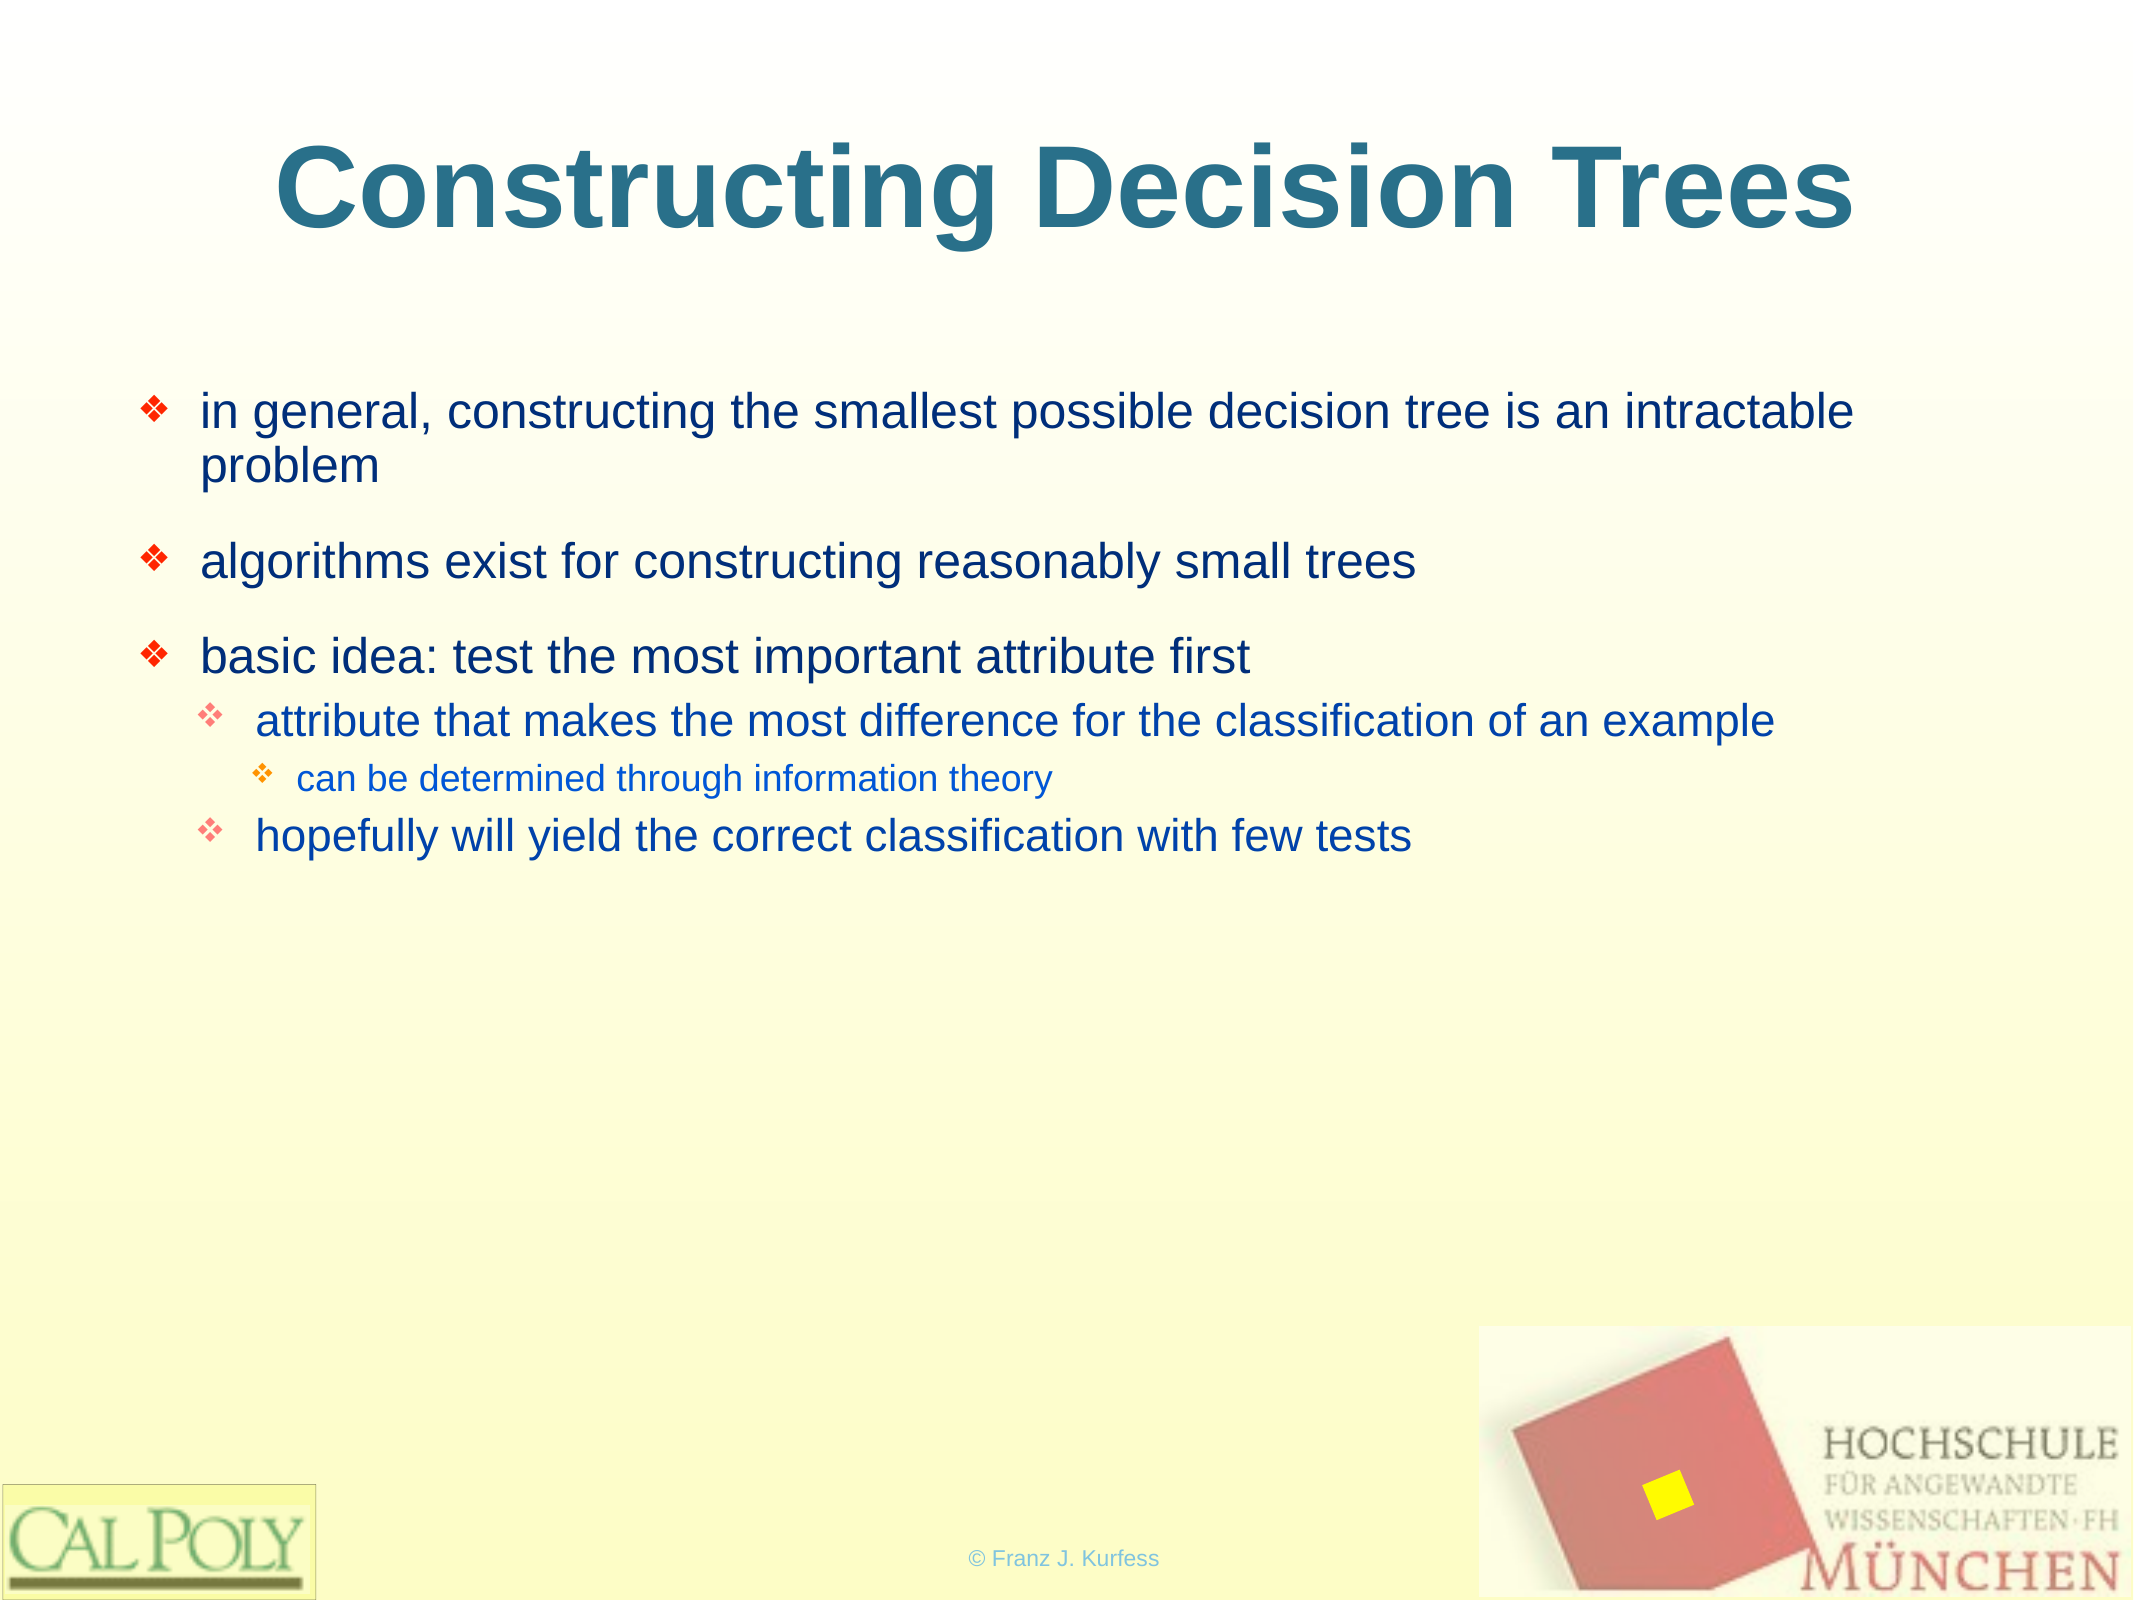

# Constructing Decision Trees
in general, constructing the smallest possible decision tree is an intractable problem
algorithms exist for constructing reasonably small trees
basic idea: test the most important attribute first
attribute that makes the most difference for the classification of an example
can be determined through information theory
hopefully will yield the correct classification with few tests
47